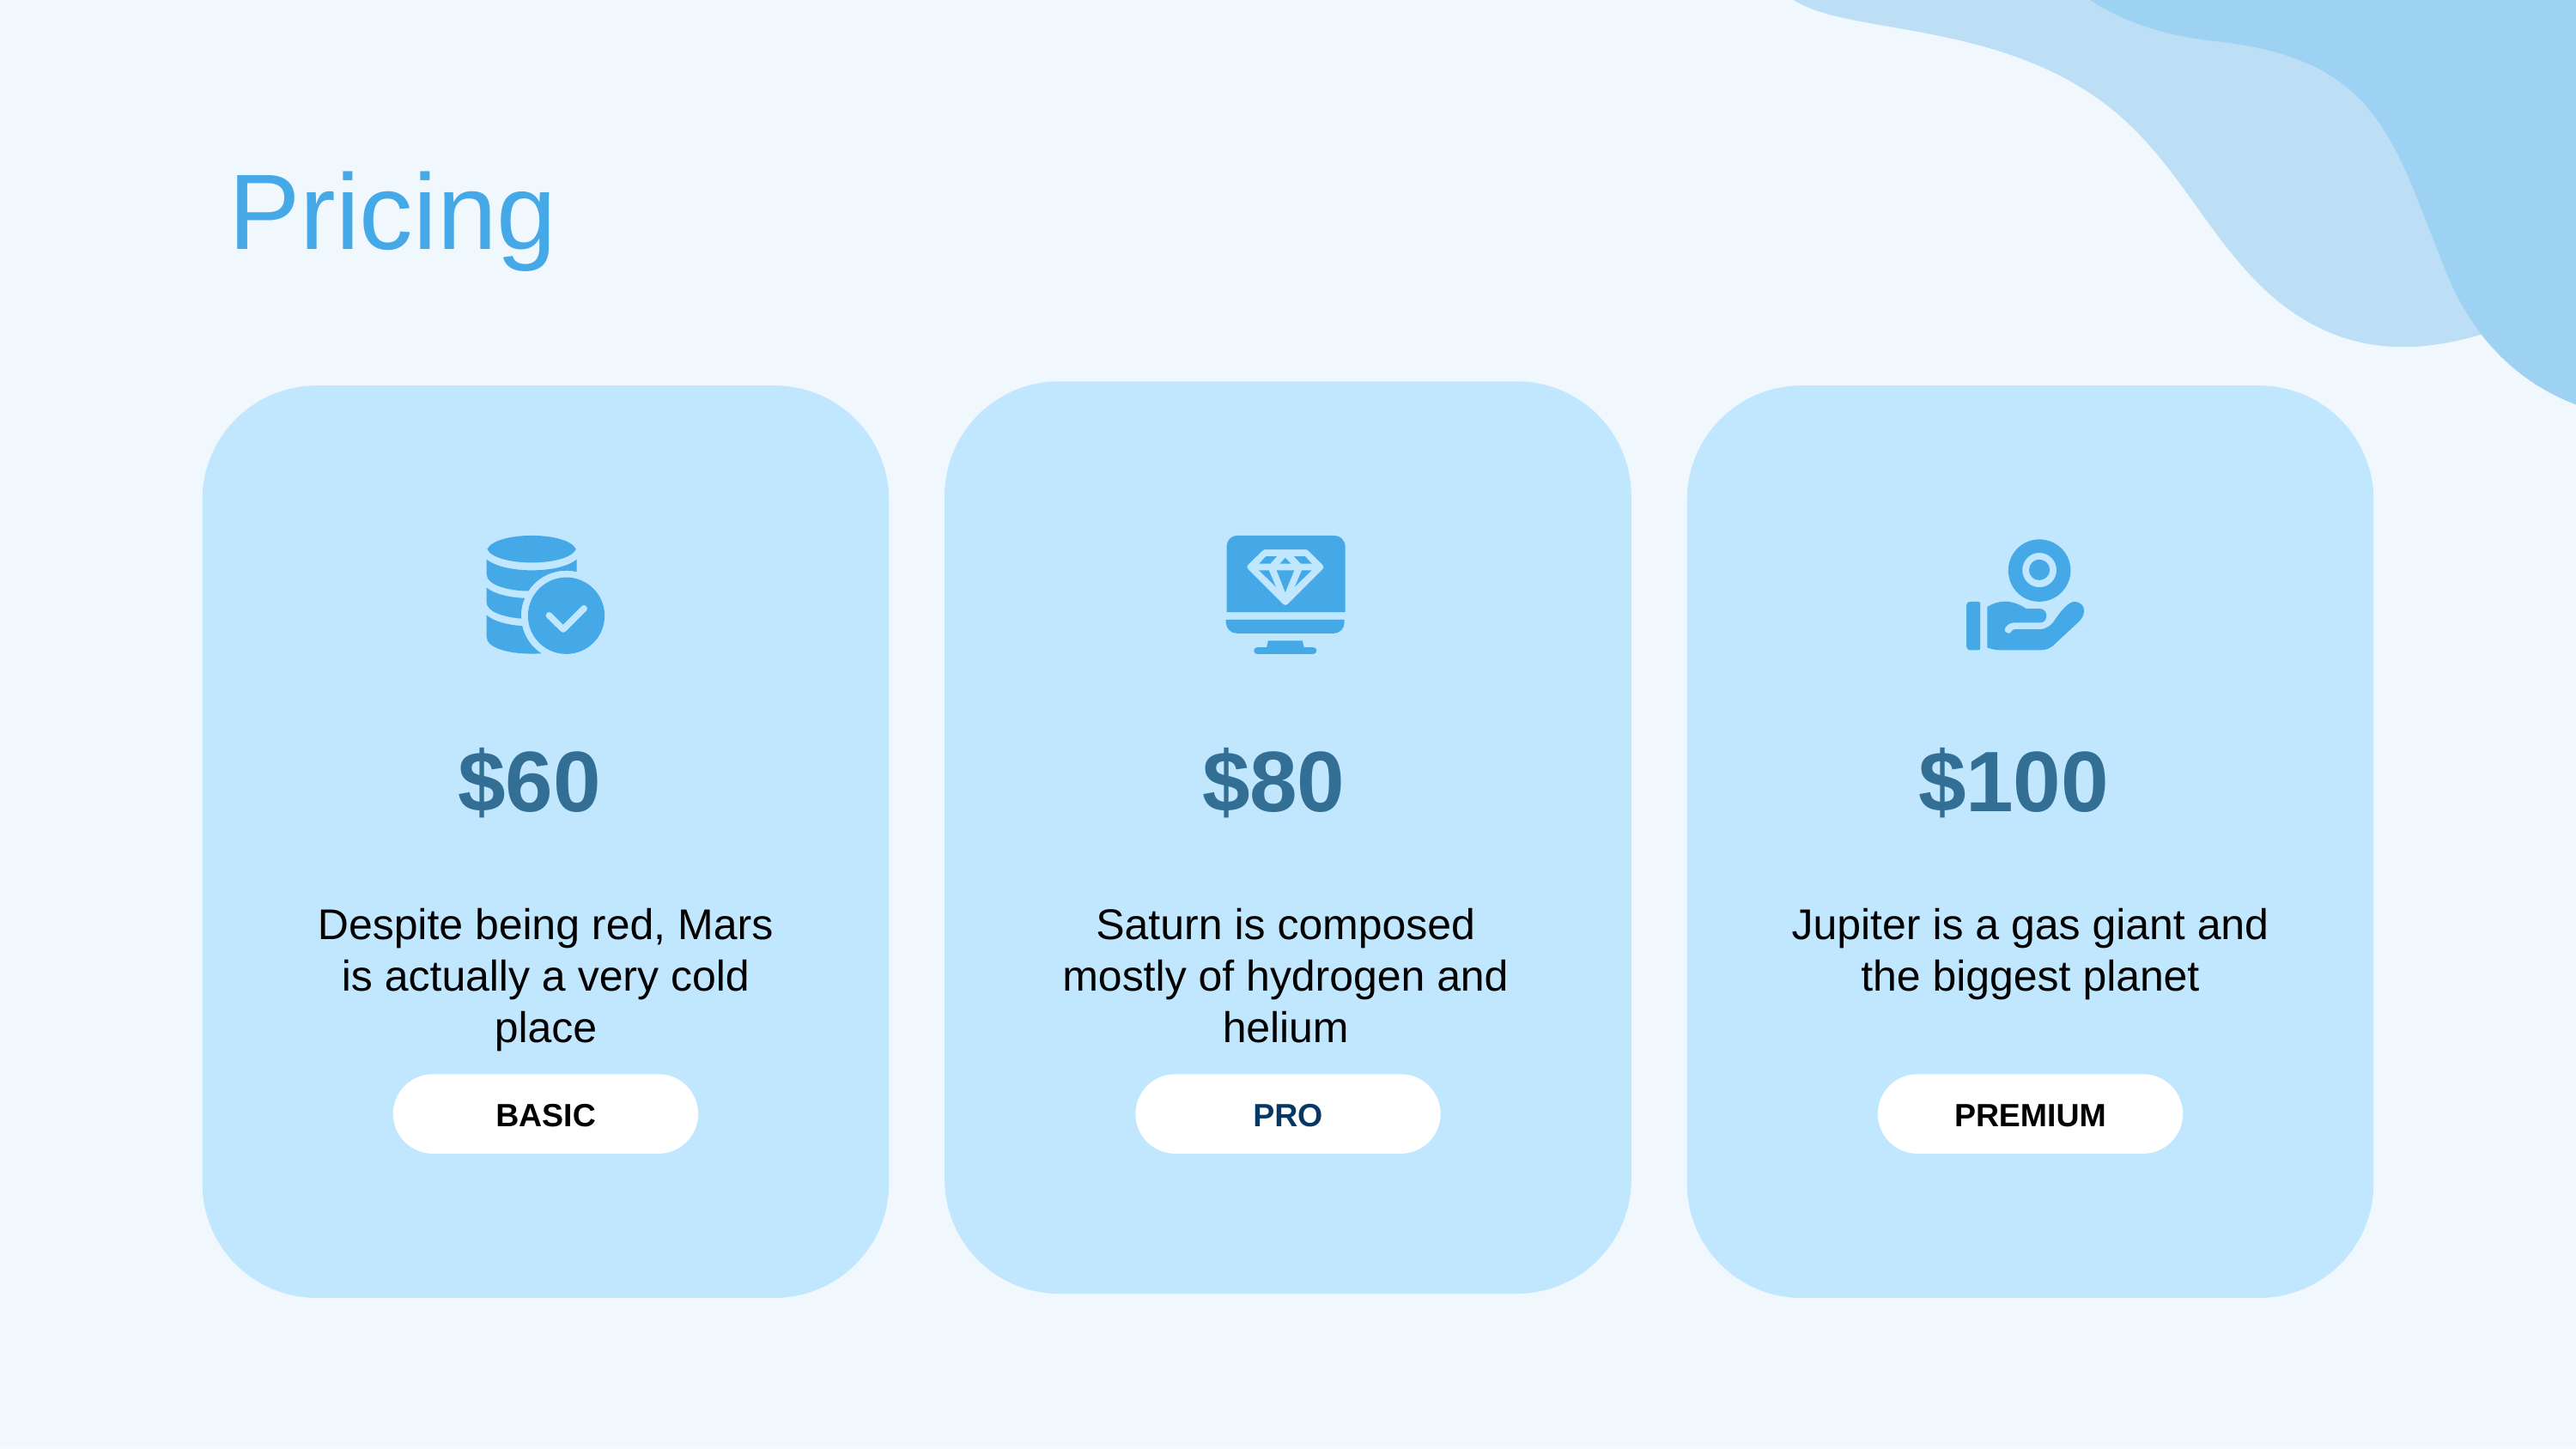

# Pricing

$60
$80
$100
Despite being red, Mars is actually a very cold place
Saturn is composed mostly of hydrogen and helium
Jupiter is a gas giant and the biggest planet
BASIC
PRO
PREMIUM